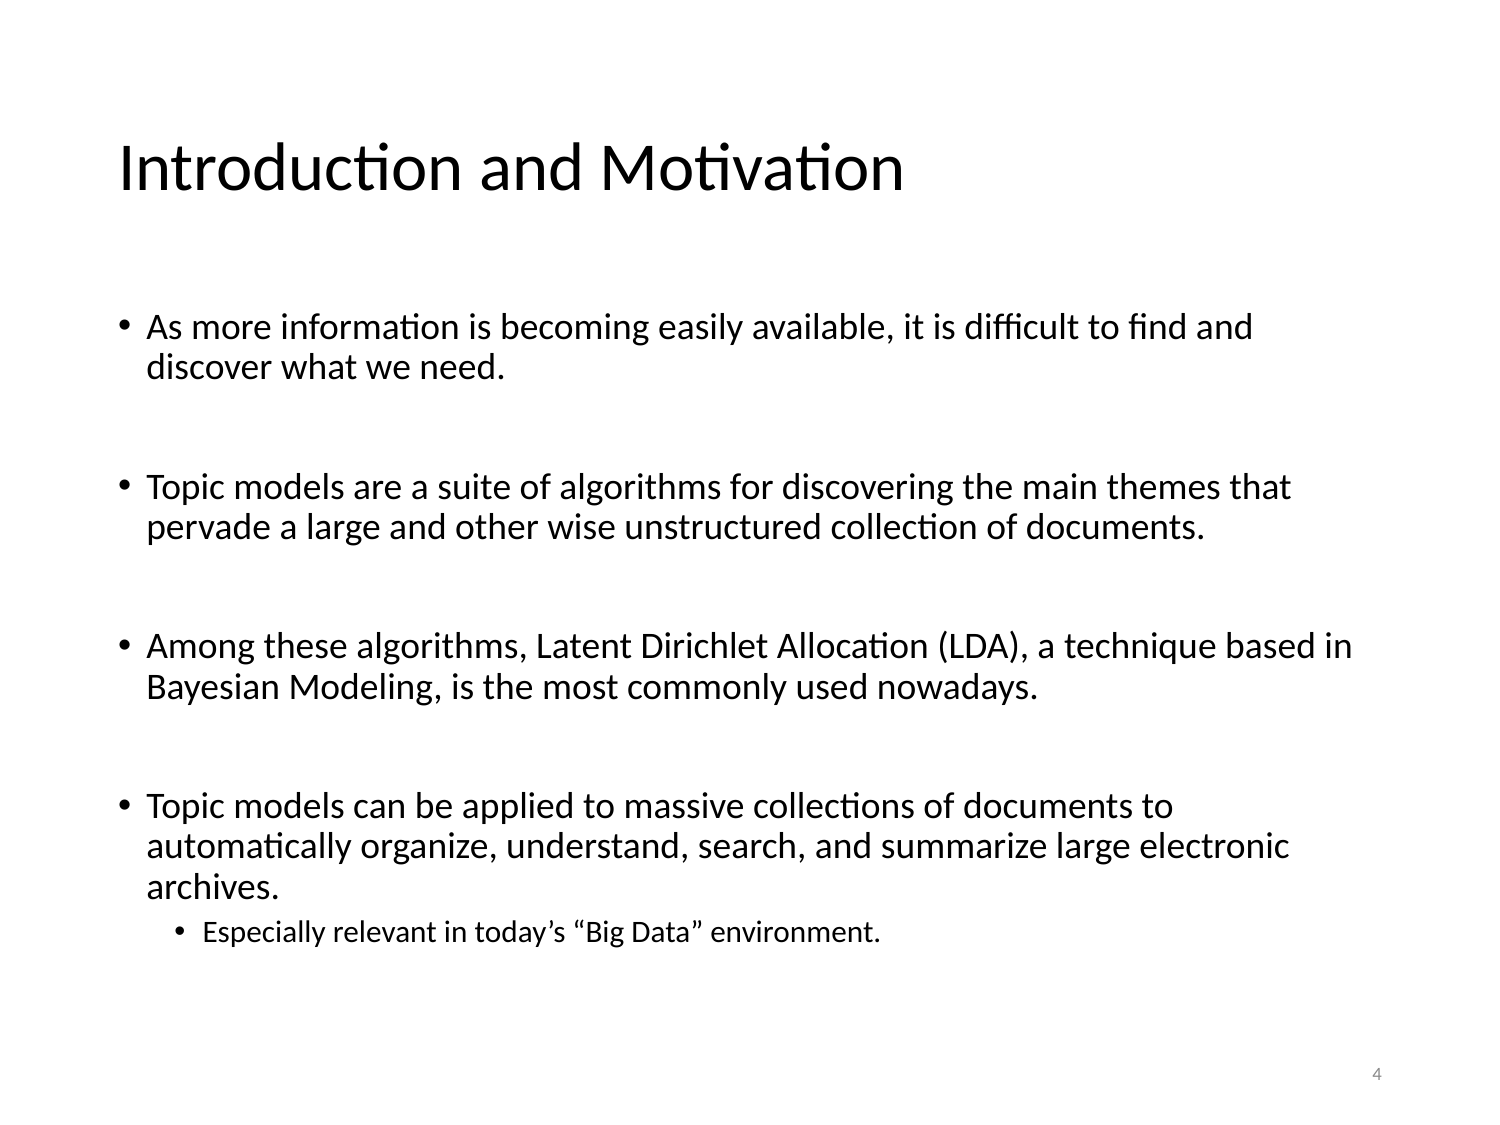

# Introduction and Motivation
As more information is becoming easily available, it is difficult to find and discover what we need.

Topic models are a suite of algorithms for discovering the main themes that pervade a large and other wise unstructured collection of documents.

Among these algorithms, Latent Dirichlet Allocation (LDA), a technique based in Bayesian Modeling, is the most commonly used nowadays.

Topic models can be applied to massive collections of documents to automatically organize, understand, search, and summarize large electronic archives.
Especially relevant in today’s “Big Data” environment.
4